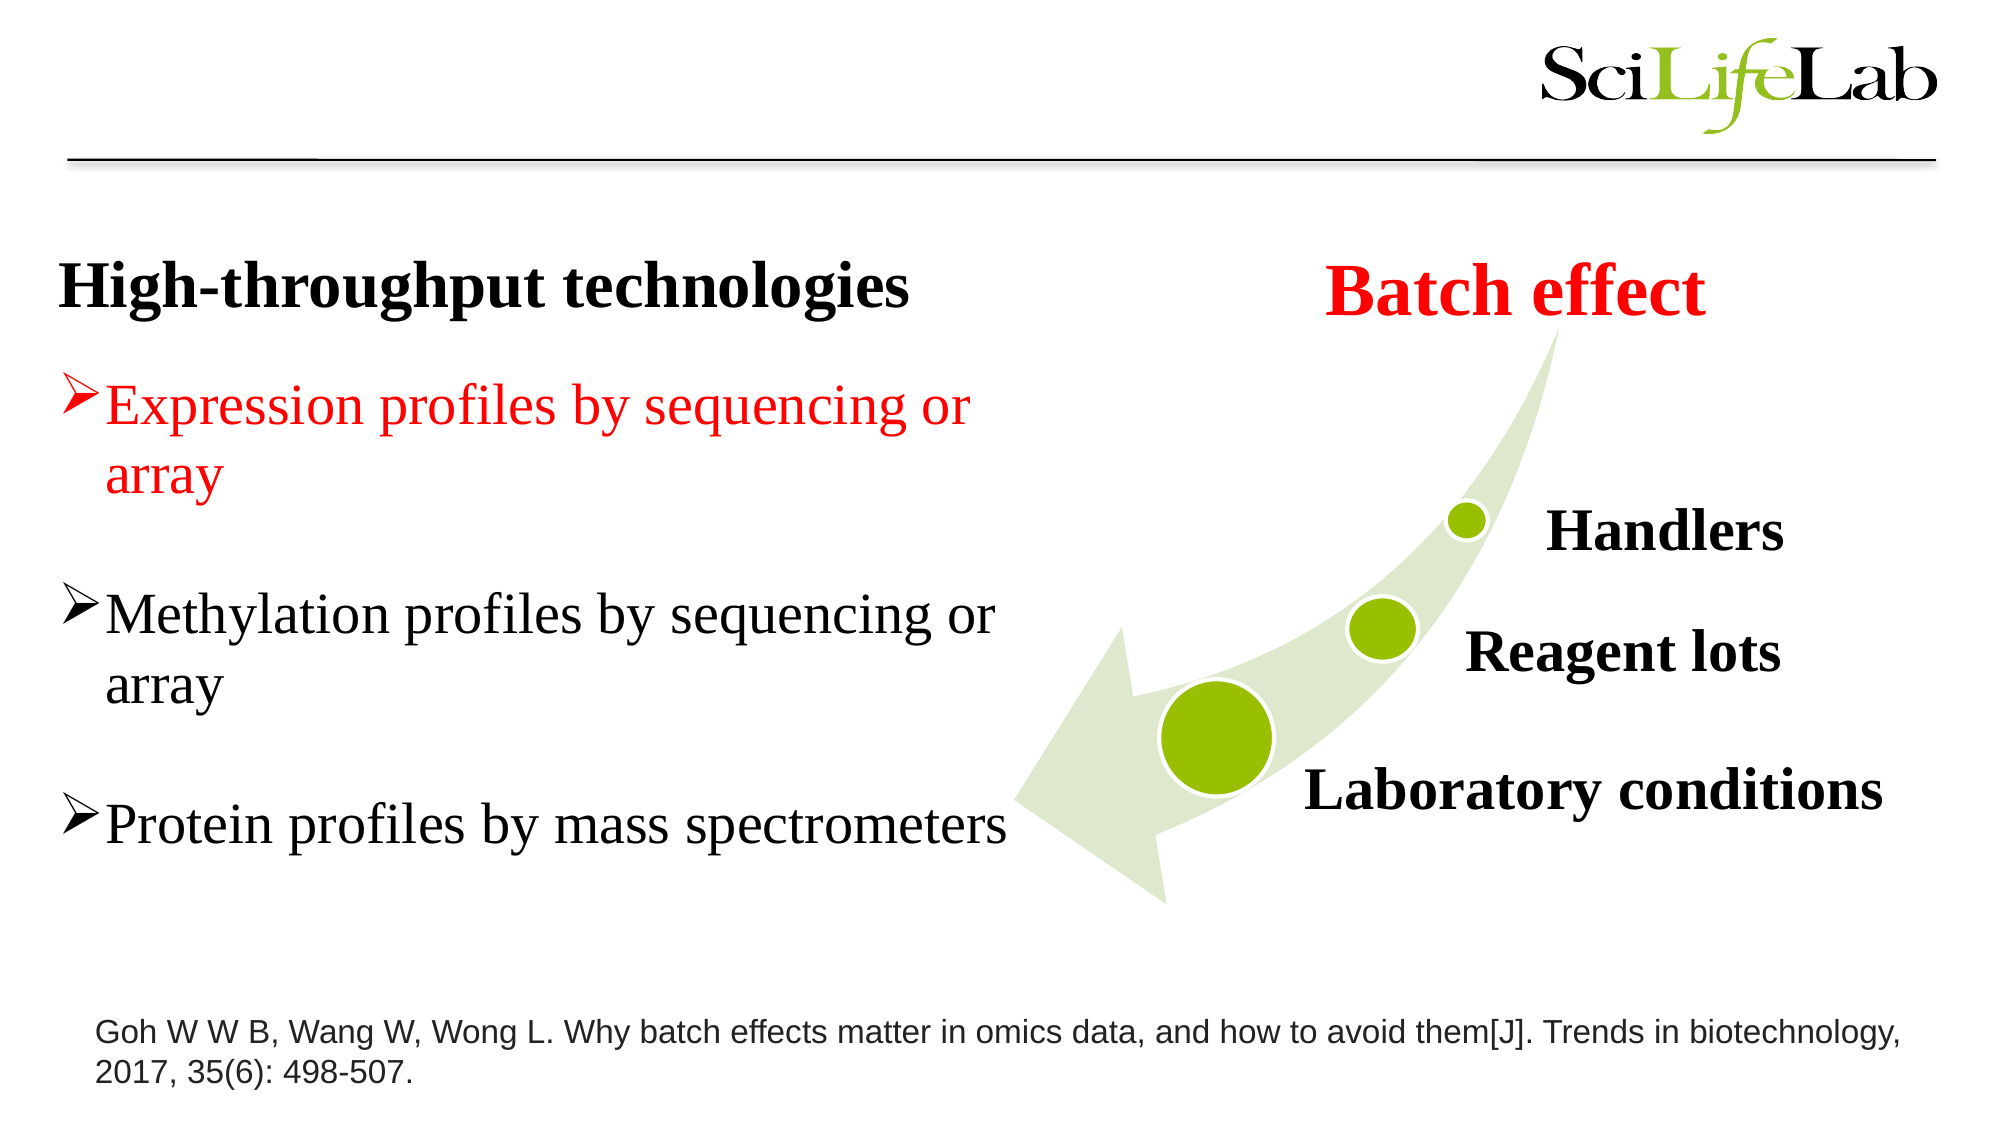

High-throughput technologies

Expression profiles by sequencing or array

Methylation profiles by sequencing or array

Protein profiles by mass spectrometers
Batch effect
Handlers
Reagent lots

Laboratory conditions
Goh W W B, Wang W, Wong L. Why batch effects matter in omics data, and how to avoid them[J]. Trends in biotechnology, 2017, 35(6): 498-507.